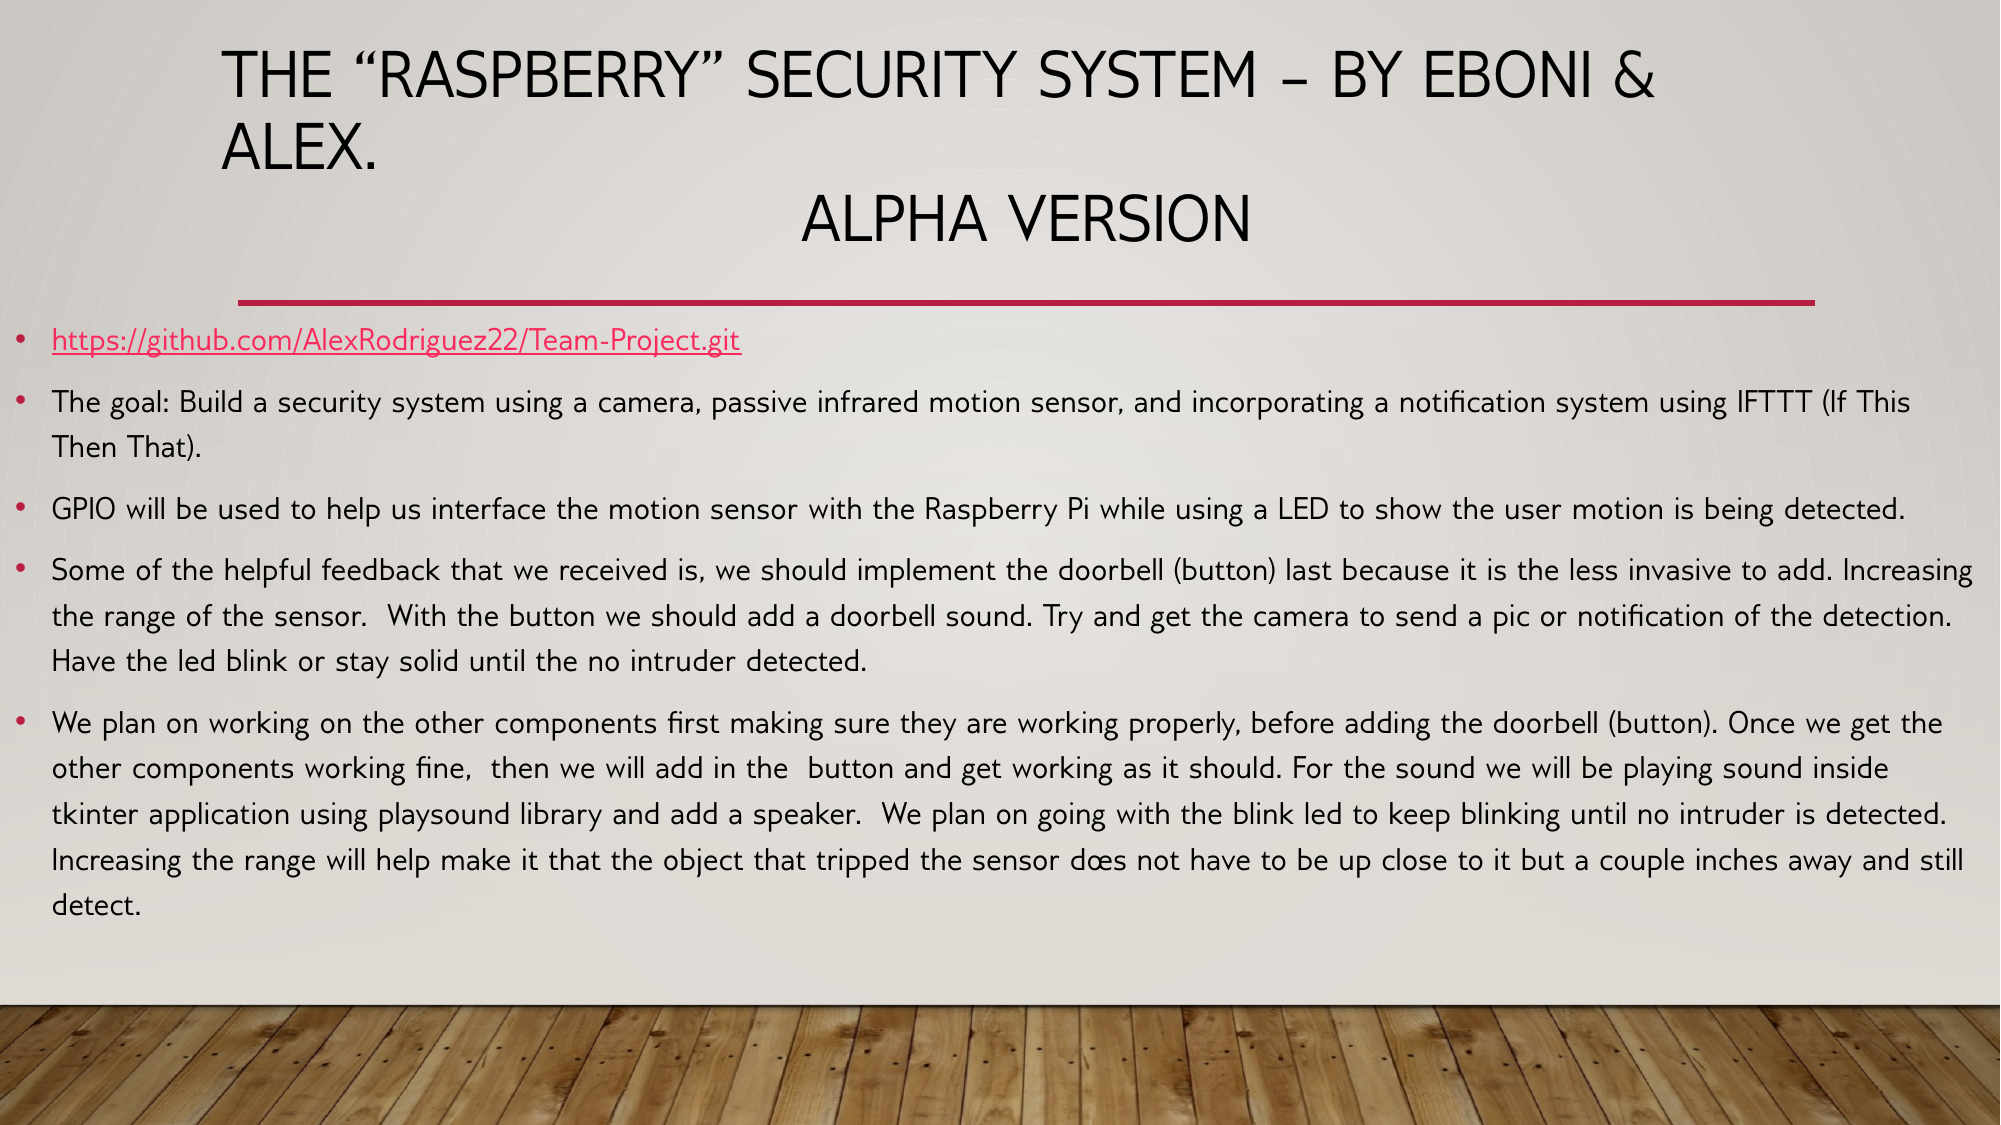

# THE “RASPBERRY” Security system – BY EBONI & ALEX. ALPHA VERSION
https://github.com/AlexRodriguez22/Team-Project.git
The goal: Build a security system using a camera, passive infrared motion sensor, and incorporating a notification system using IFTTT (If This Then That).
GPIO will be used to help us interface the motion sensor with the Raspberry Pi while using a LED to show the user motion is being detected.
Some of the helpful feedback that we received is, we should implement the doorbell (button) last because it is the less invasive to add. Increasing the range of the sensor.  With the button we should add a doorbell sound. Try and get the camera to send a pic or notification of the detection. Have the led blink or stay solid until the no intruder detected.
We plan on working on the other components first making sure they are working properly, before adding the doorbell (button). Once we get the other components working fine,  then we will add in the  button and get working as it should. For the sound we will be playing sound inside tkinter application using playsound library and add a speaker.  We plan on going with the blink led to keep blinking until no intruder is detected. Increasing the range will help make it that the object that tripped the sensor does not have to be up close to it but a couple inches away and still detect.